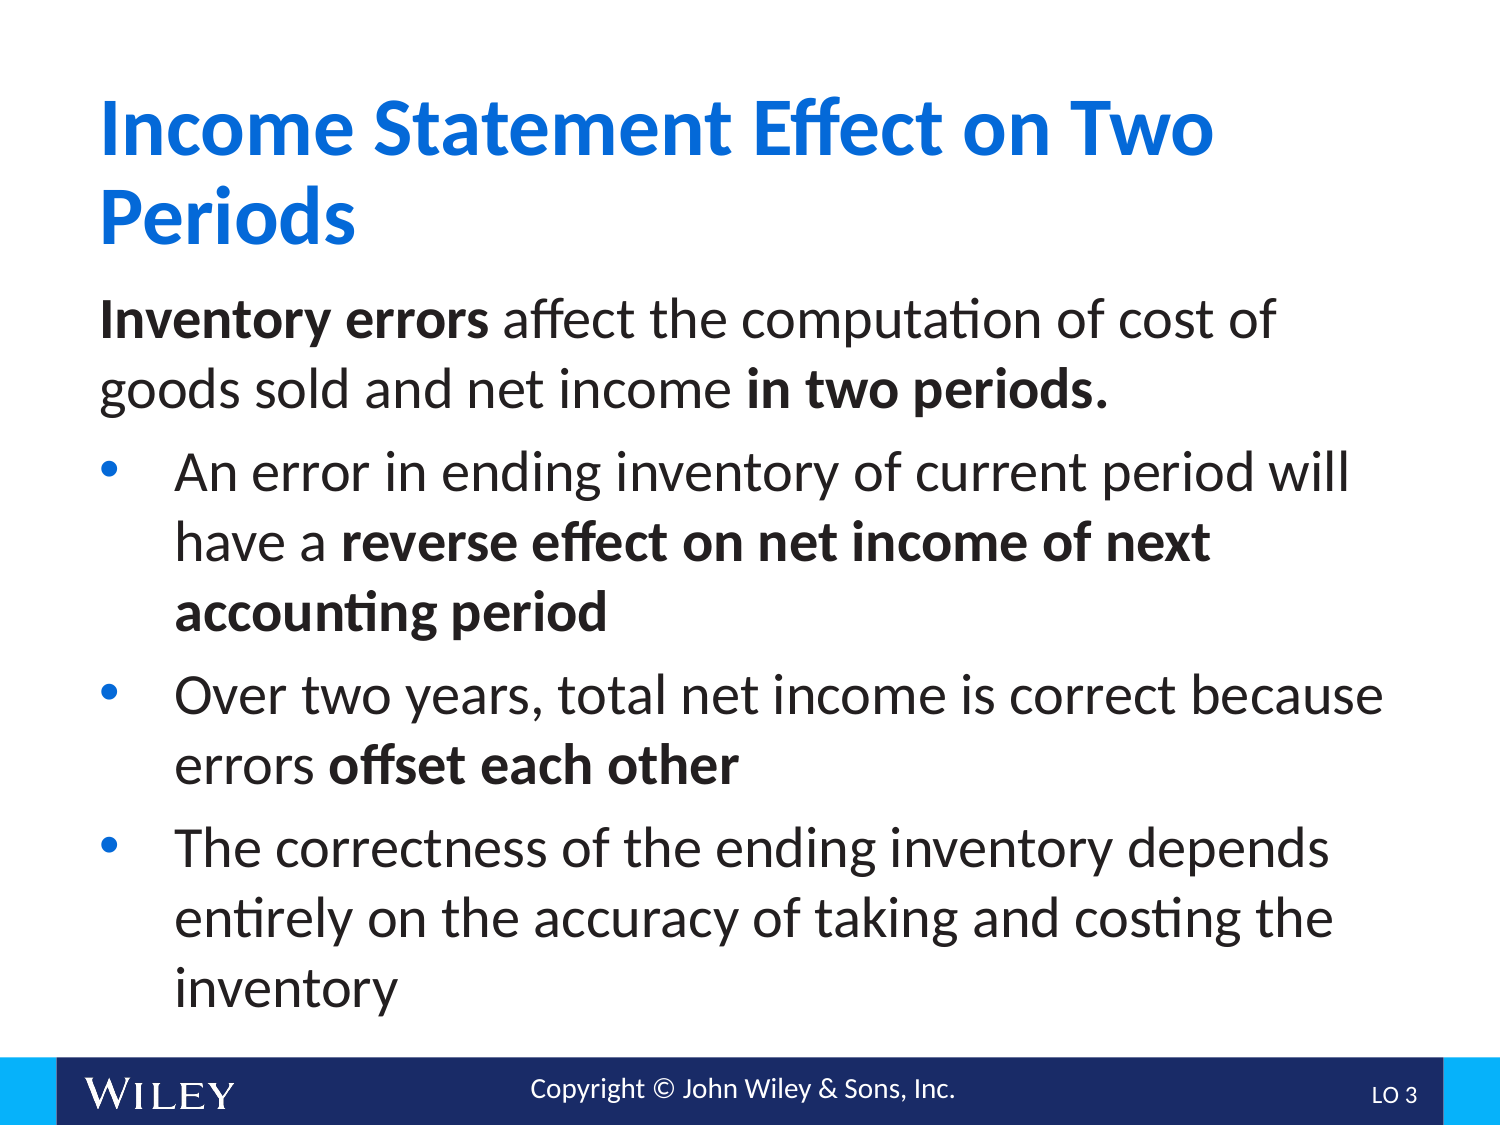

# Income Statement Effect on Two Periods
Inventory errors affect the computation of cost of goods sold and net income in two periods.
An error in ending inventory of current period will have a reverse effect on net income of next accounting period
Over two years, total net income is correct because errors offset each other
The correctness of the ending inventory depends entirely on the accuracy of taking and costing the inventory
L O 3